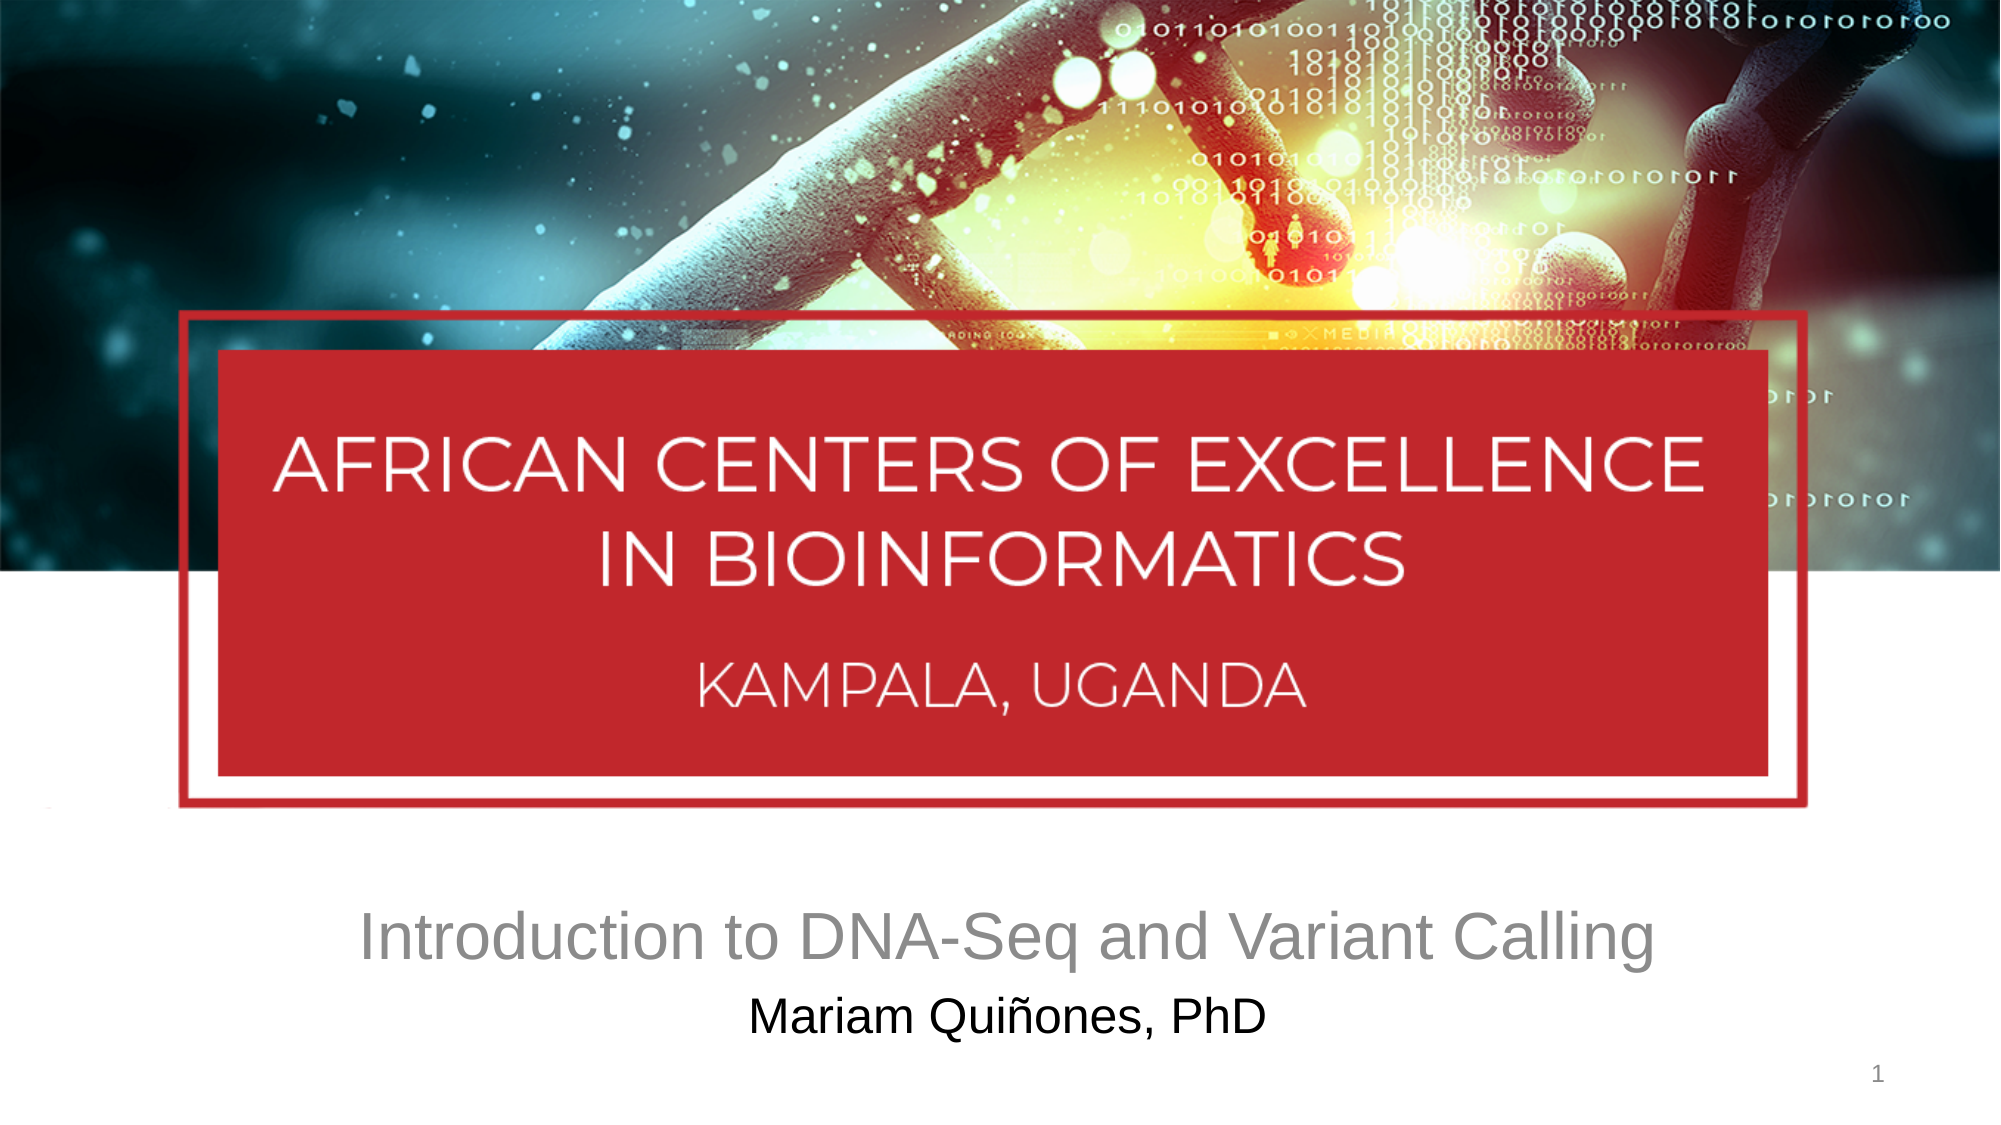

Introduction to DNA-Seq and Variant Calling
Mariam Quiñones, PhD
1